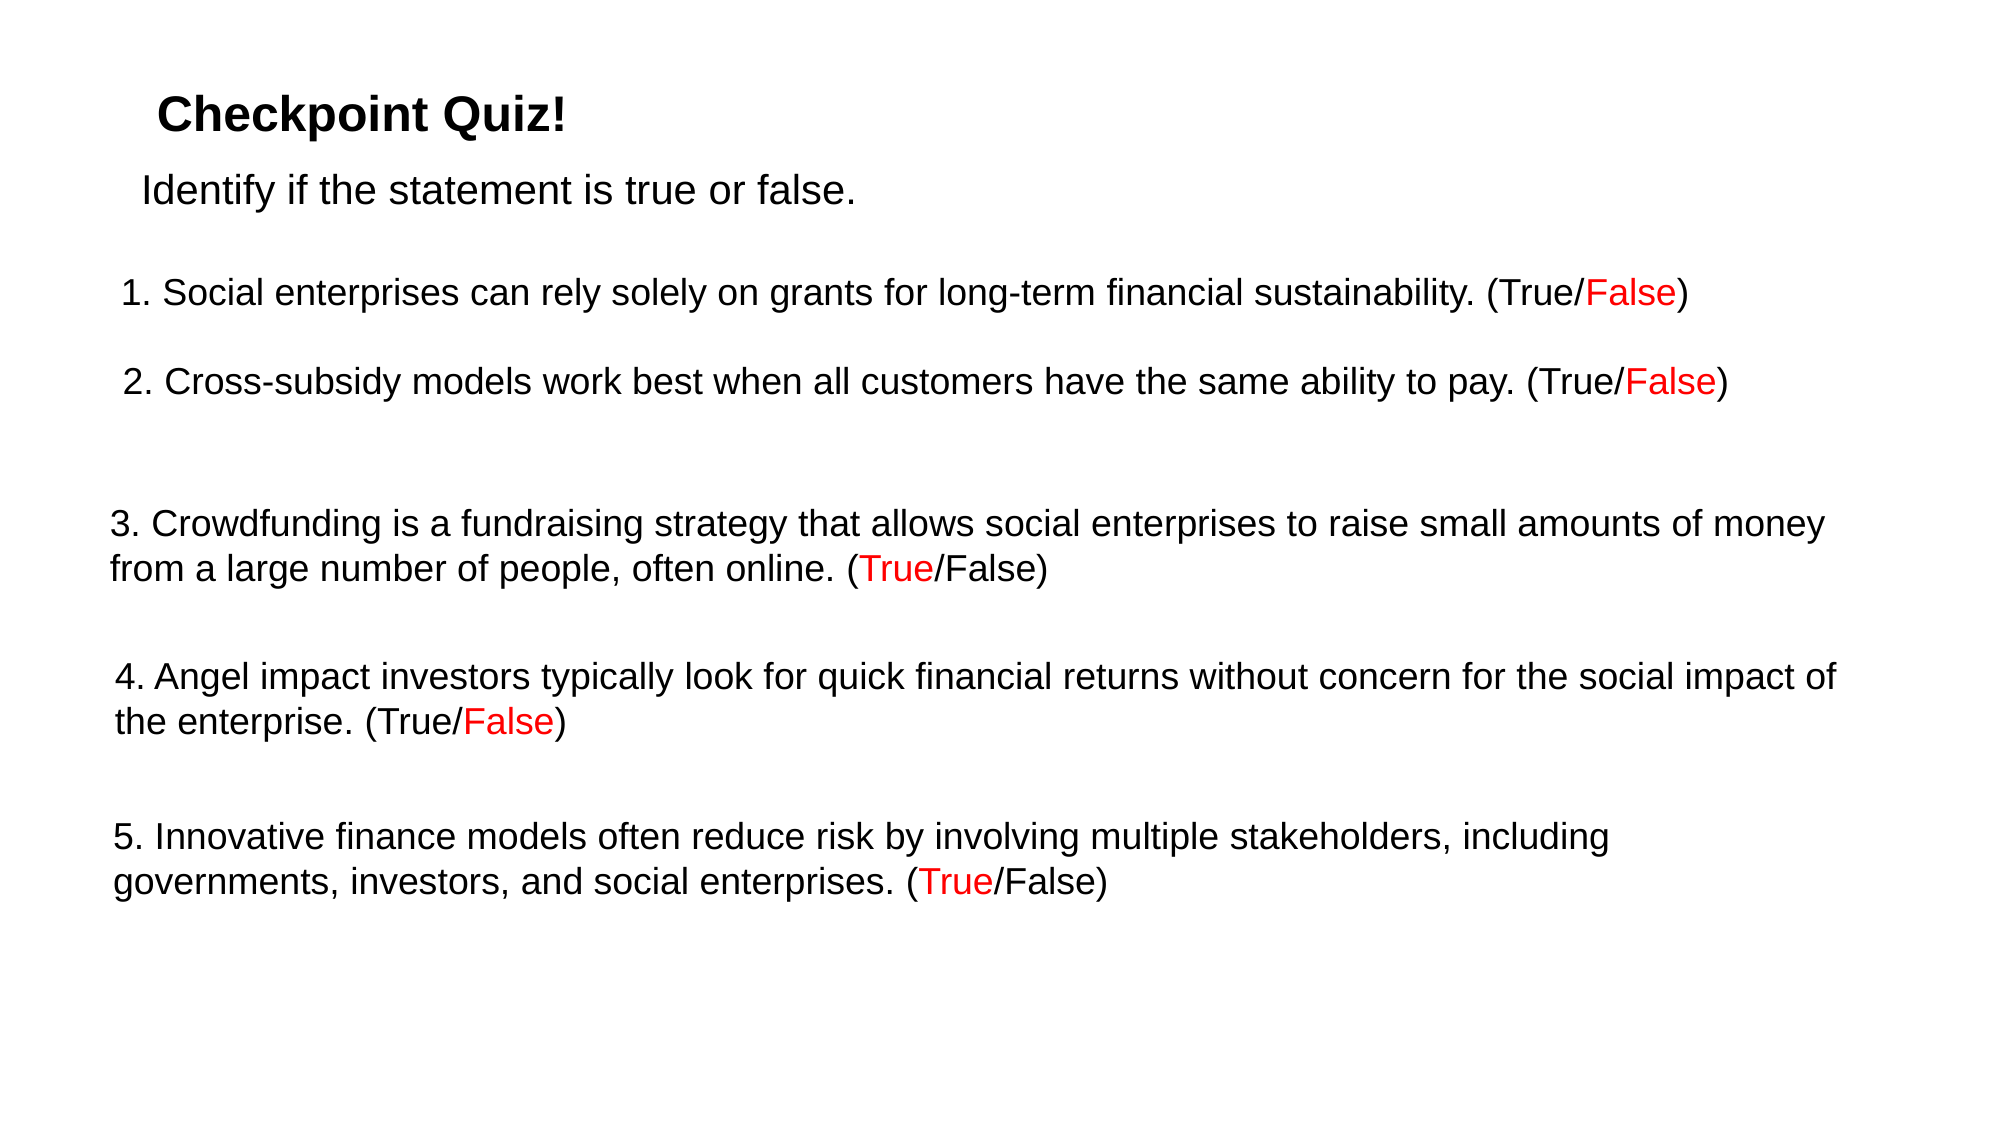

Checkpoint Quiz!
Identify if the statement is true or false.
1. Social enterprises can rely solely on grants for long-term financial sustainability. (True/False)
2. Cross-subsidy models work best when all customers have the same ability to pay. (True/False)
3. Crowdfunding is a fundraising strategy that allows social enterprises to raise small amounts of money from a large number of people, often online. (True/False)
4. Angel impact investors typically look for quick financial returns without concern for the social impact of the enterprise. (True/False)
5. Innovative finance models often reduce risk by involving multiple stakeholders, including governments, investors, and social enterprises. (True/False)